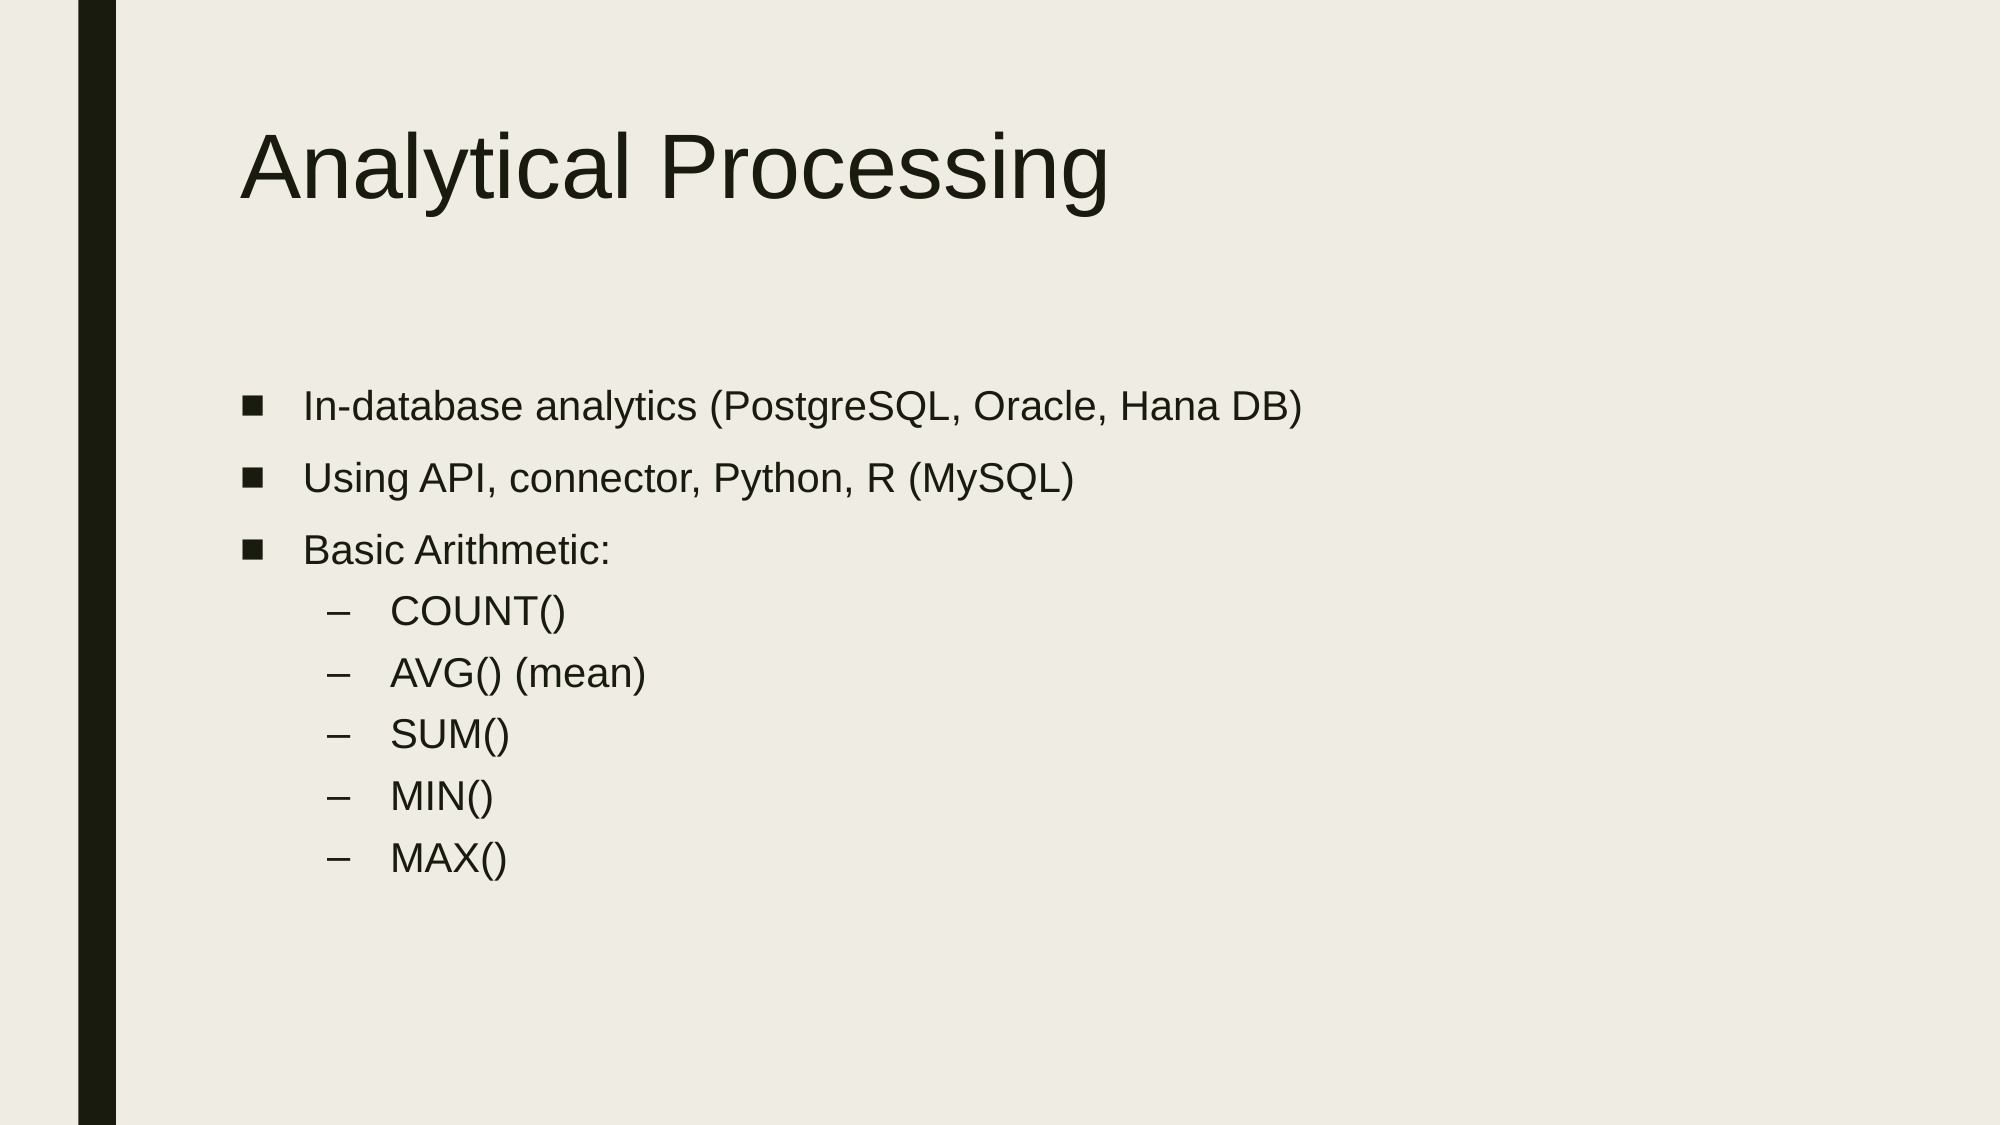

# Analytical Processing
In-database analytics (PostgreSQL, Oracle, Hana DB)
Using API, connector, Python, R (MySQL)
Basic Arithmetic:
COUNT()
AVG() (mean)
SUM()
MIN()
MAX()